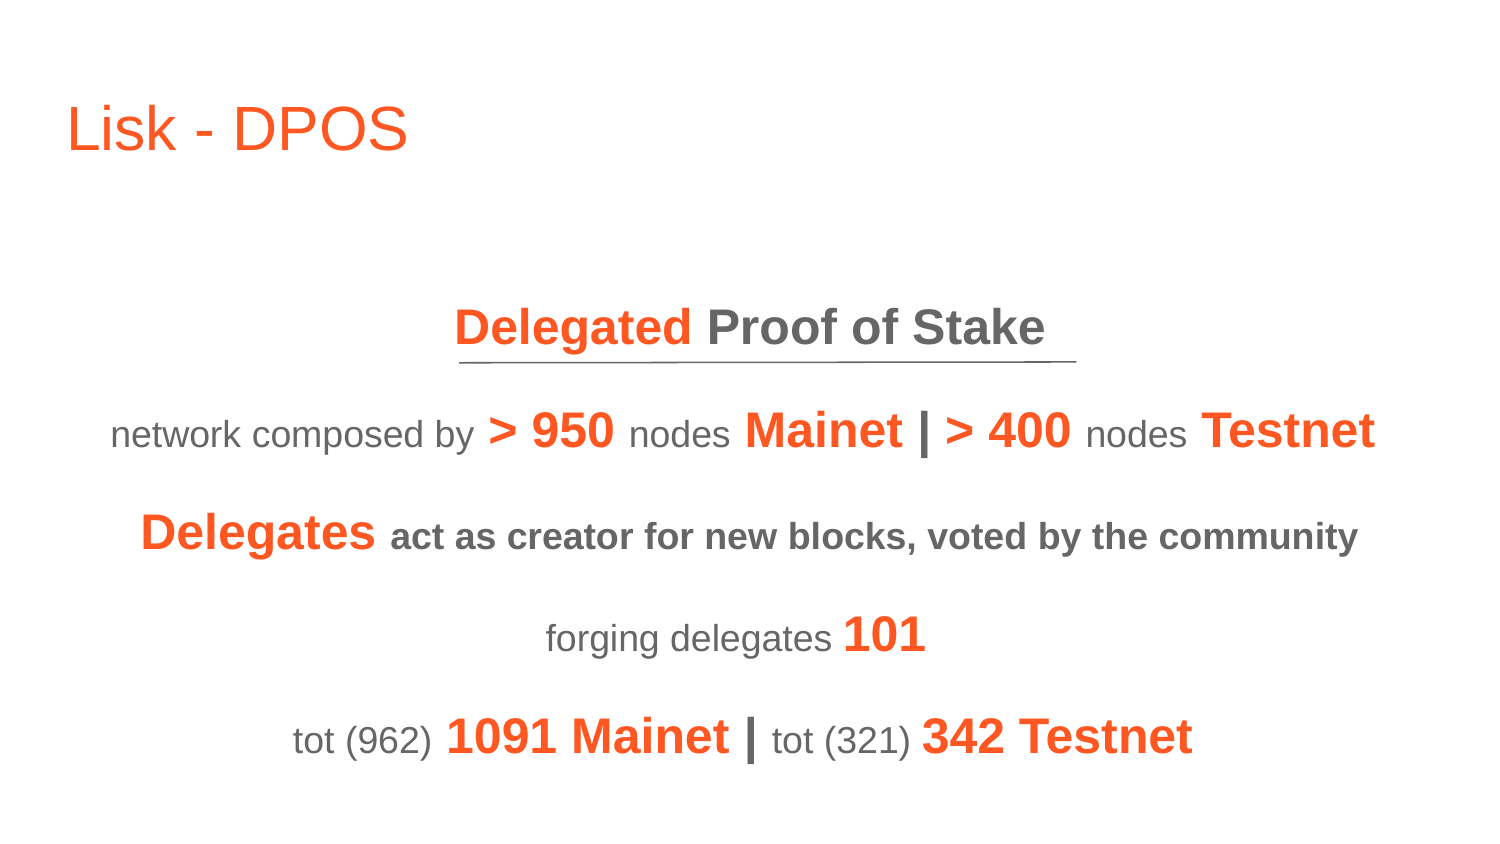

# Lisk - DPOS
Delegated Proof of Stake
network composed by > 950 nodes Mainet | > 400 nodes Testnet
Delegates act as creator for new blocks, voted by the community
forging delegates 101
tot (962) 1091 Mainet | tot (321) 342 Testnet